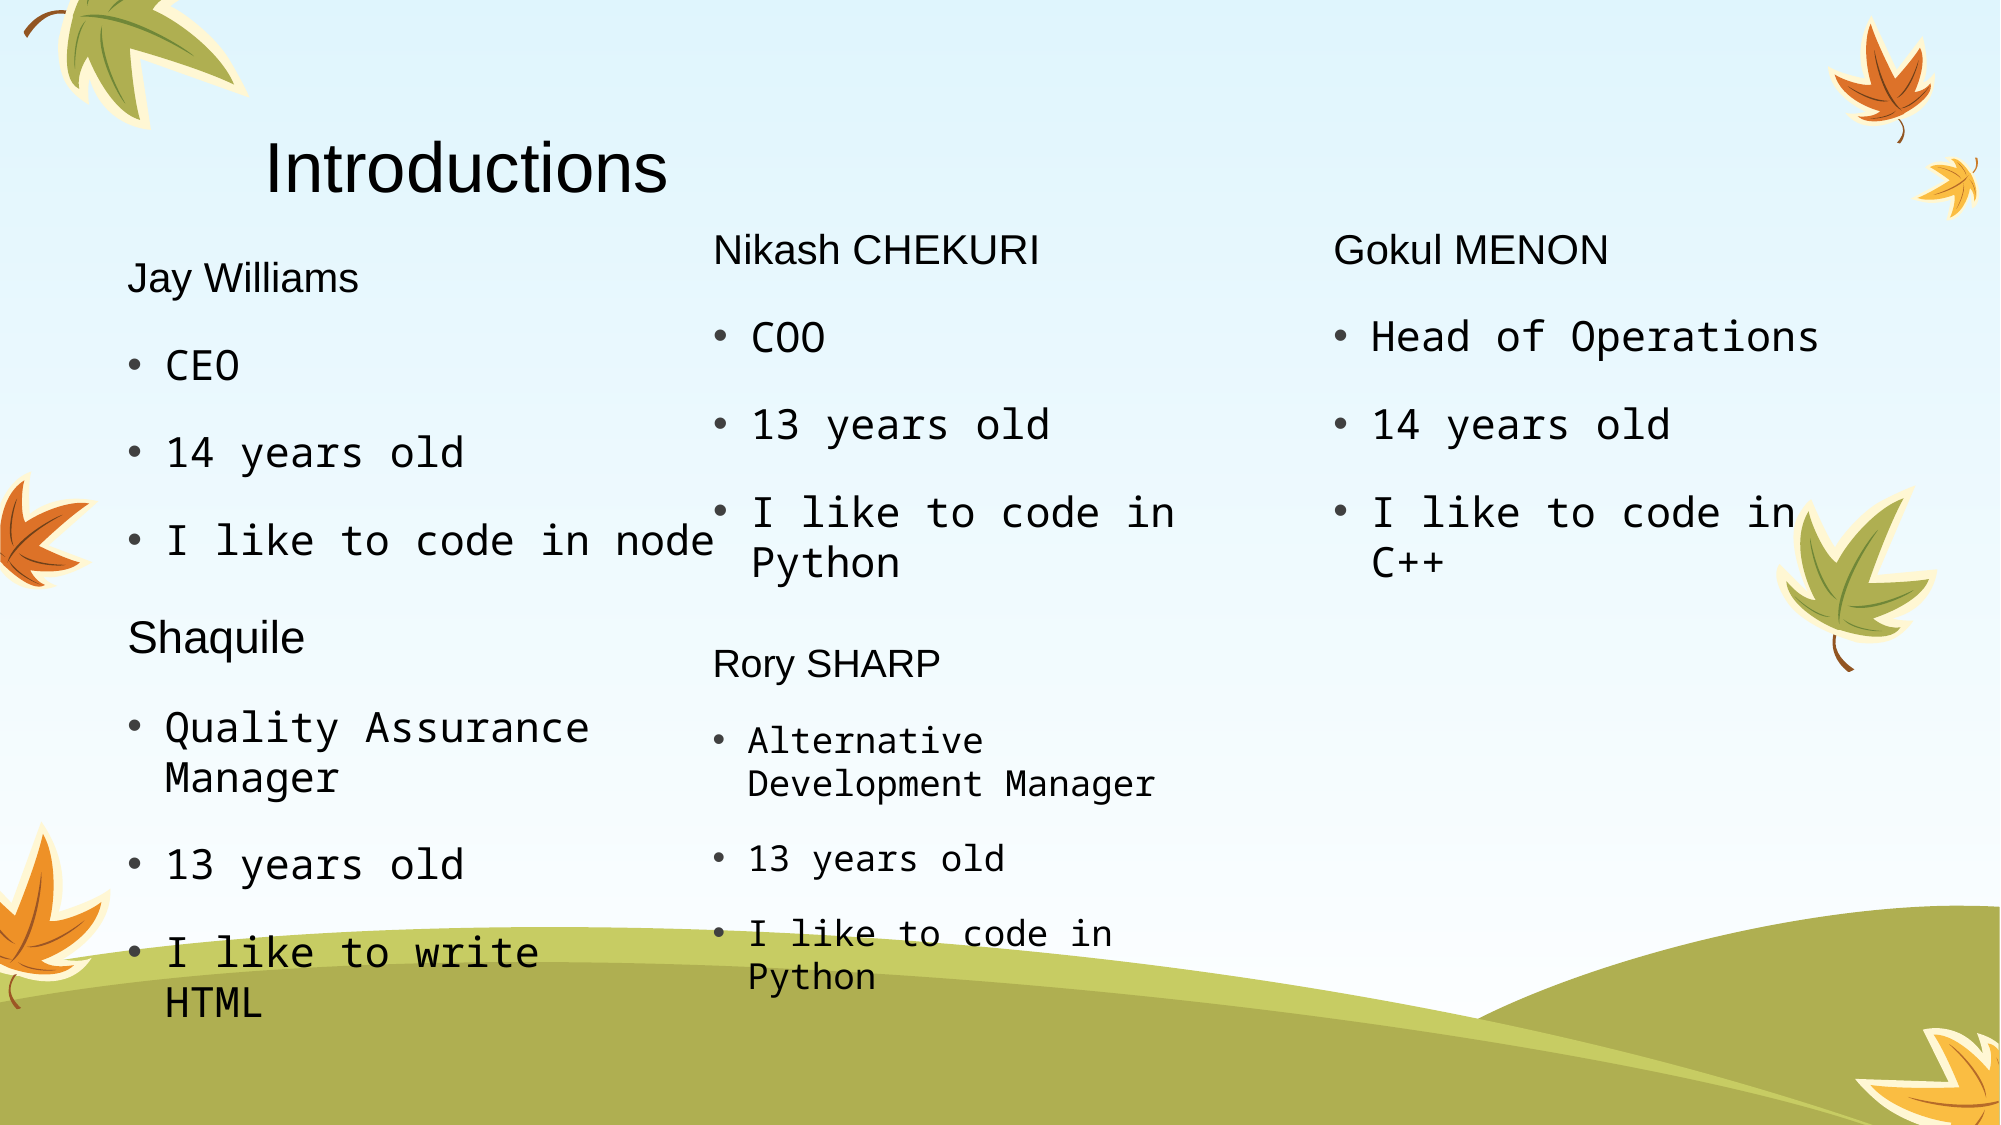

# Introductions
Gokul MENON
Head of Operations
14 years old
I like to code in C++
Nikash CHEKURI
COO
13 years old
I like to code in Python
Jay Williams
CEO
14 years old
I like to code in node
Shaquile
Quality Assurance Manager
13 years old
I like to write HTML
Rory SHARP
Alternative Development Manager
13 years old
I like to code in Python